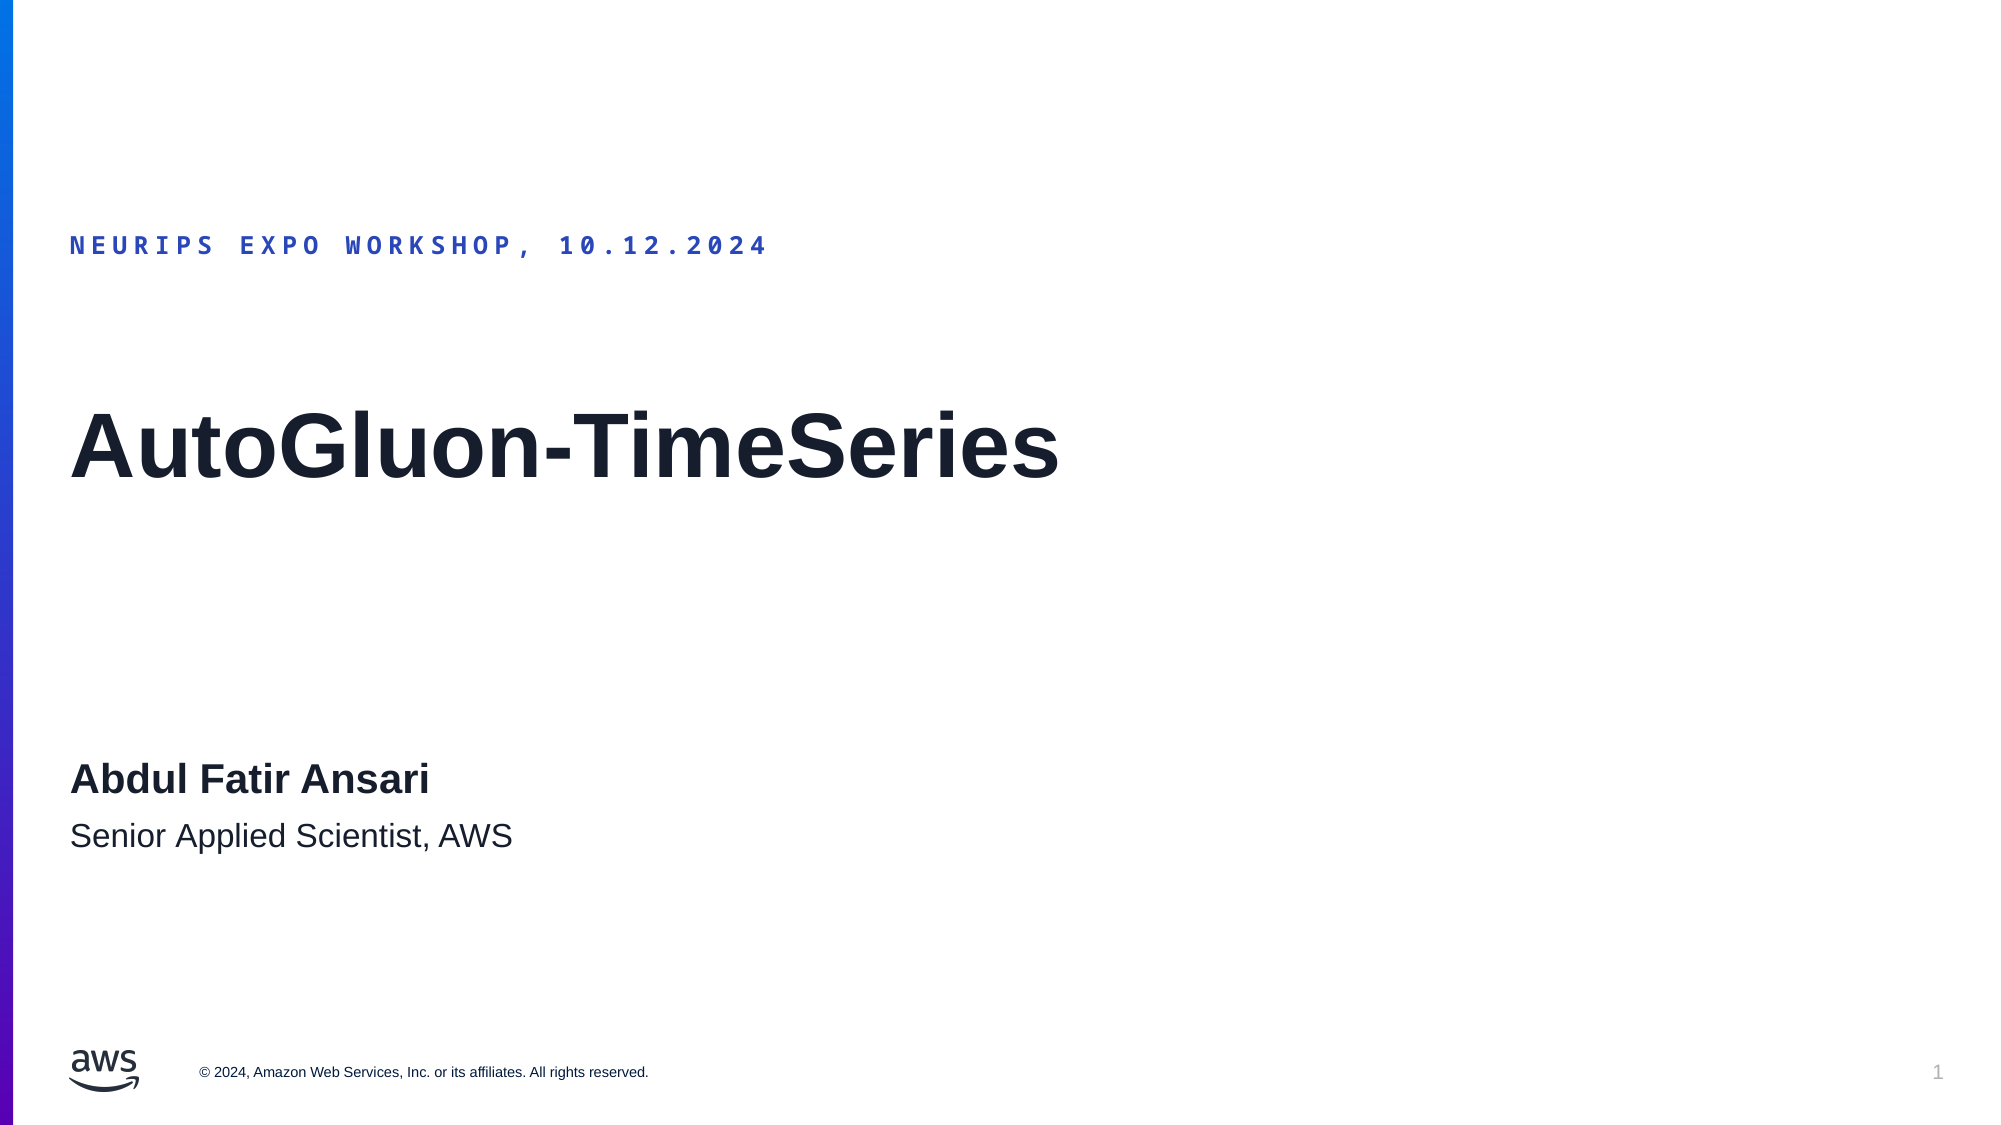

NEURIPS EXPO WORKSHOP, 10.12.2024
# AutoGluon-TimeSeries
Abdul Fatir Ansari
Senior Applied Scientist, AWS
1